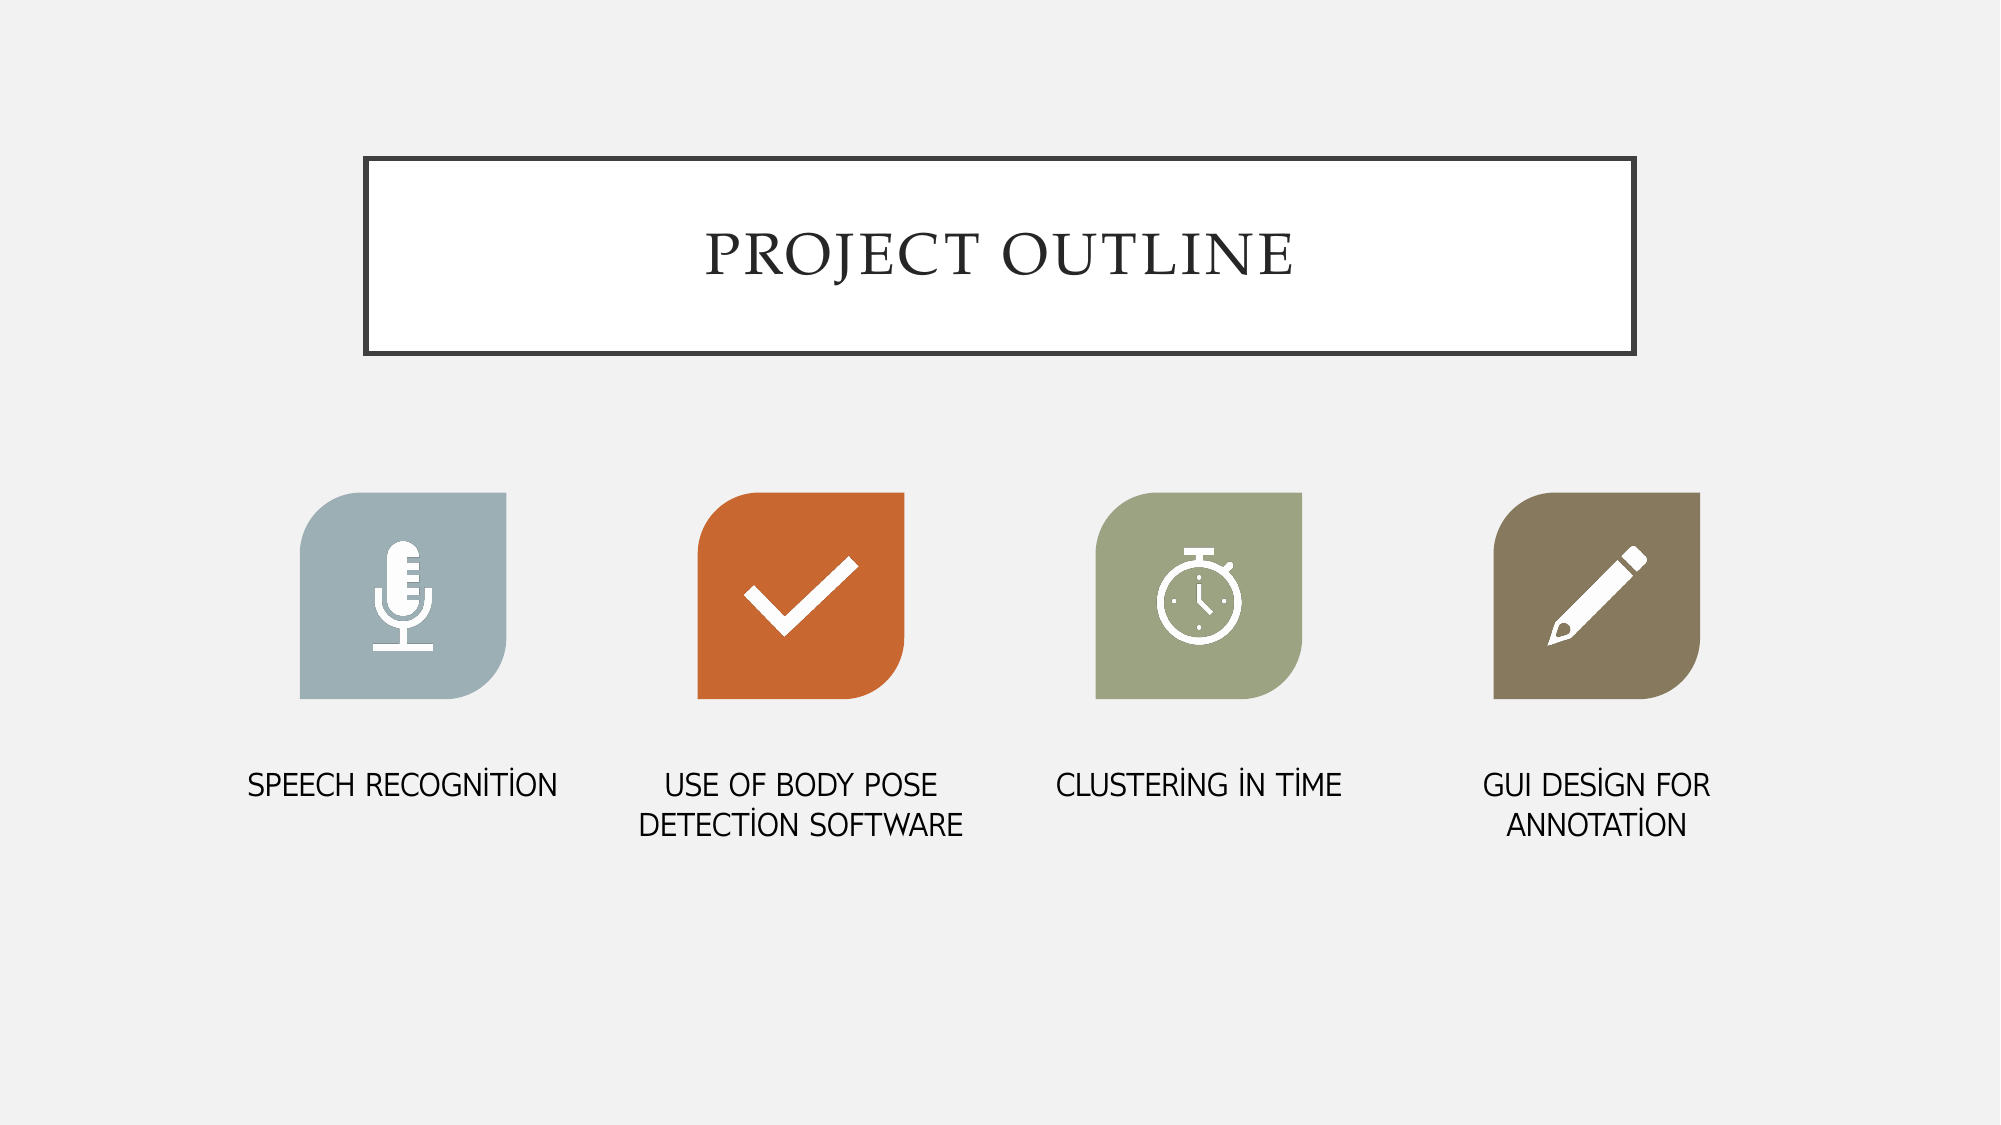

# Project outlıne
Speech Recognition
Use of body pose detection software
Clustering in time
GUI design for annotation